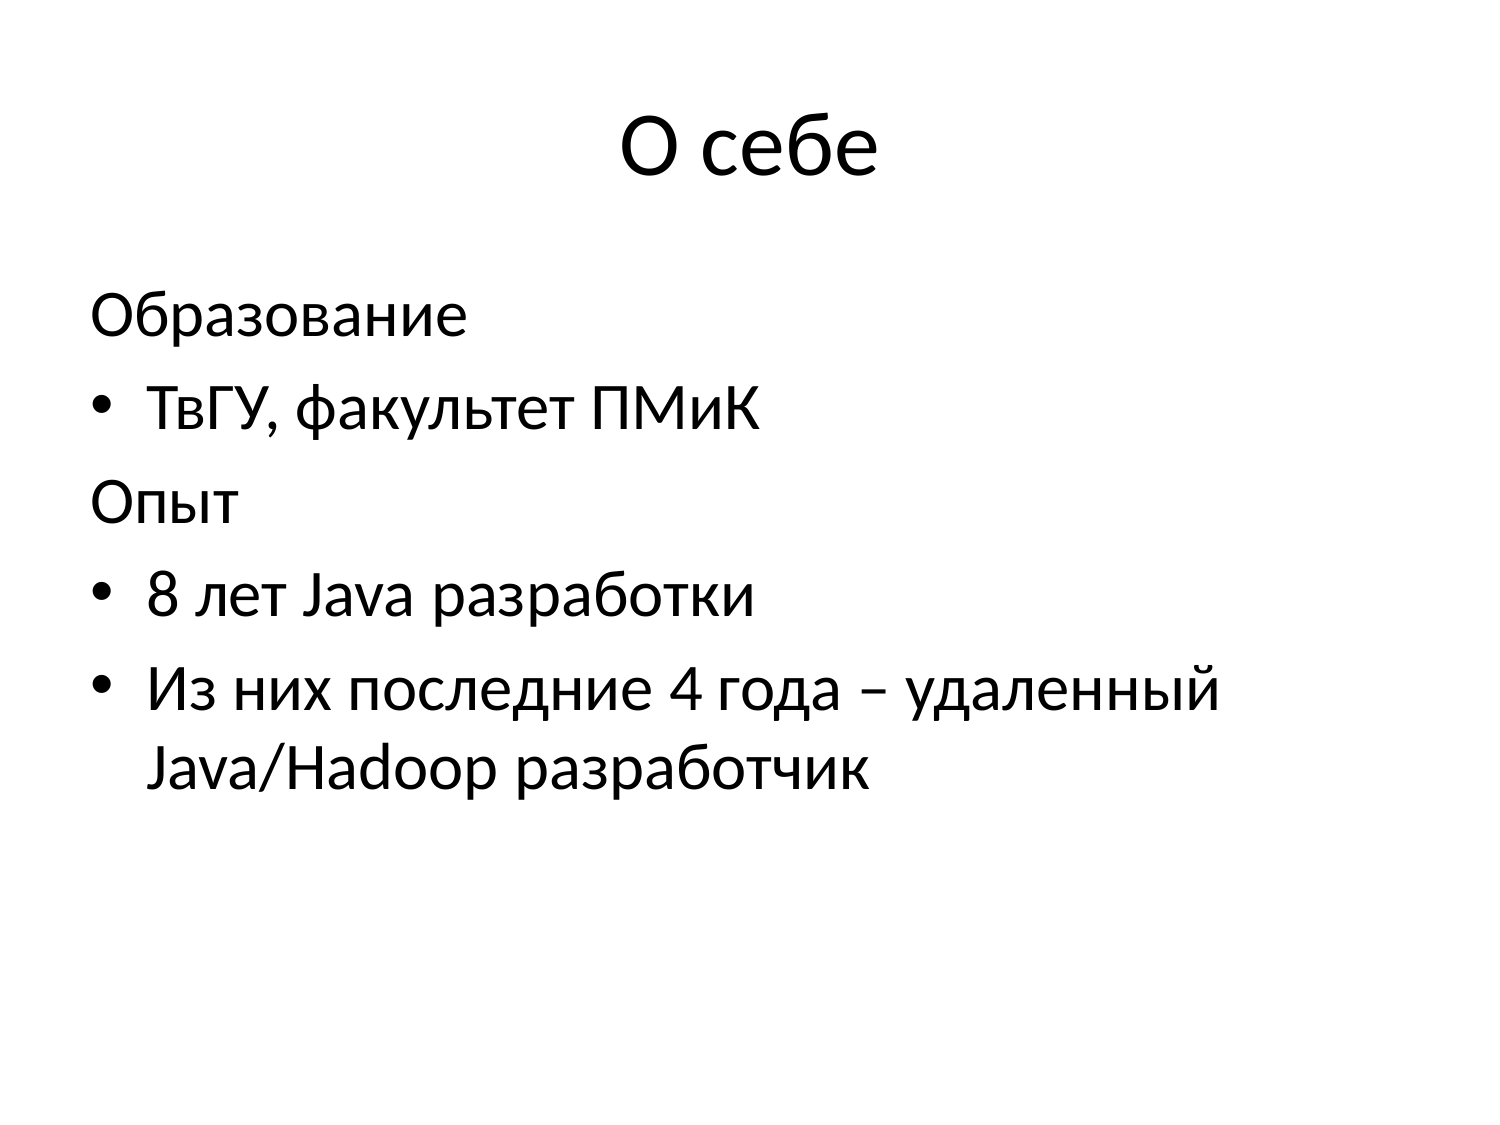

# О себе
Образование
ТвГУ, факультет ПМиК
Опыт
8 лет Java разработки
Из них последние 4 года – удаленный Java/Hadoop разработчик